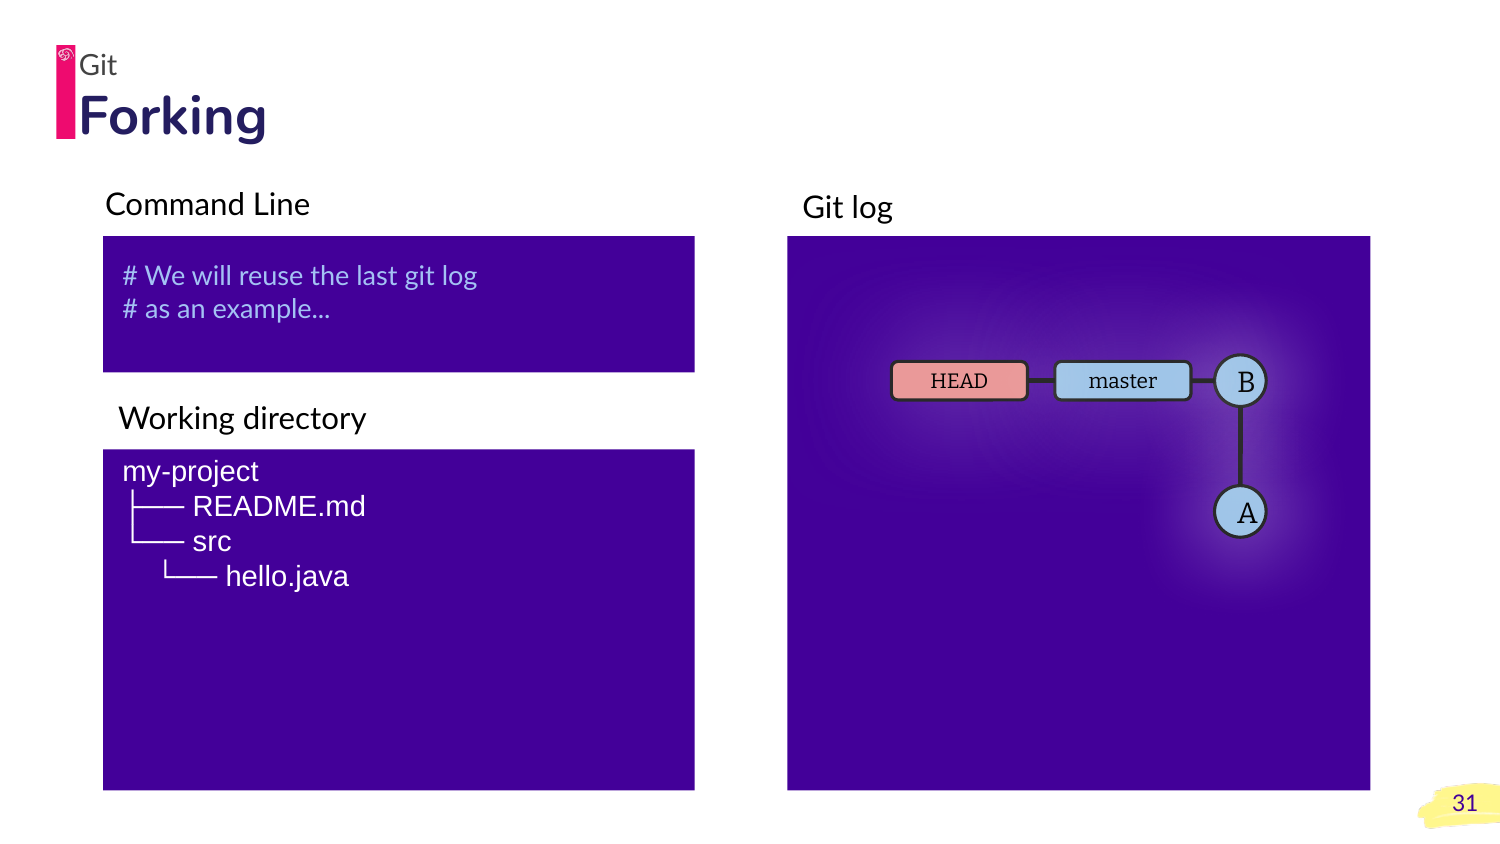

Git
# Forking

Command Line
Git log

# We will reuse the last git log
# as an example...

B
Working Directory
HEAD
master
Working directory
my-project
├── README.md
└── src
    └── hello.java

A
31